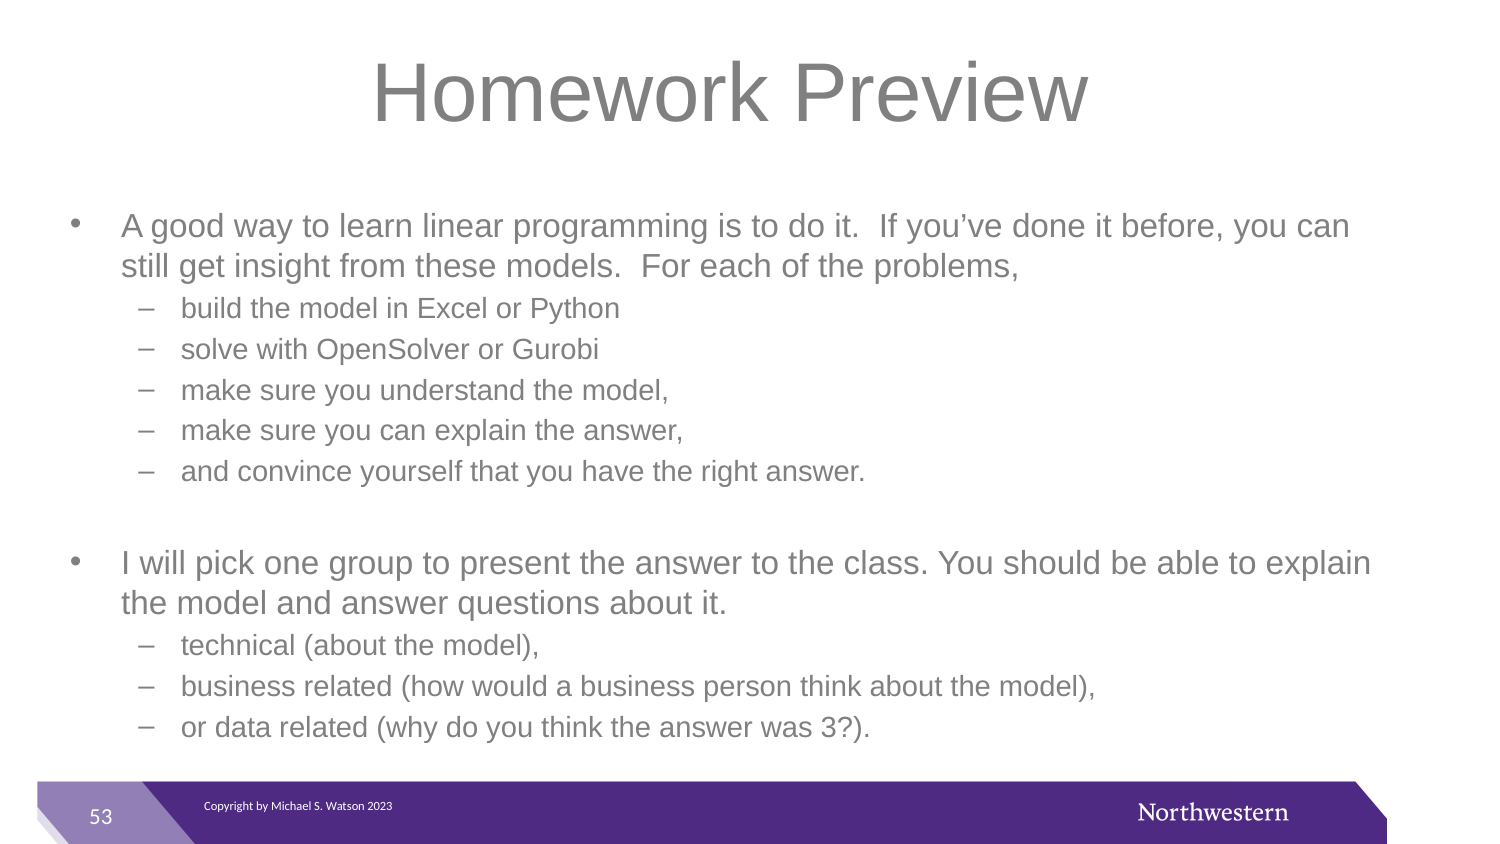

# Homework Preview
A good way to learn linear programming is to do it.  If you’ve done it before, you can still get insight from these models.  For each of the problems,
build the model in Excel or Python
solve with OpenSolver or Gurobi
make sure you understand the model,
make sure you can explain the answer,
and convince yourself that you have the right answer.

I will pick one group to present the answer to the class. You should be able to explain the model and answer questions about it.
technical (about the model),
business related (how would a business person think about the model),
or data related (why do you think the answer was 3?).